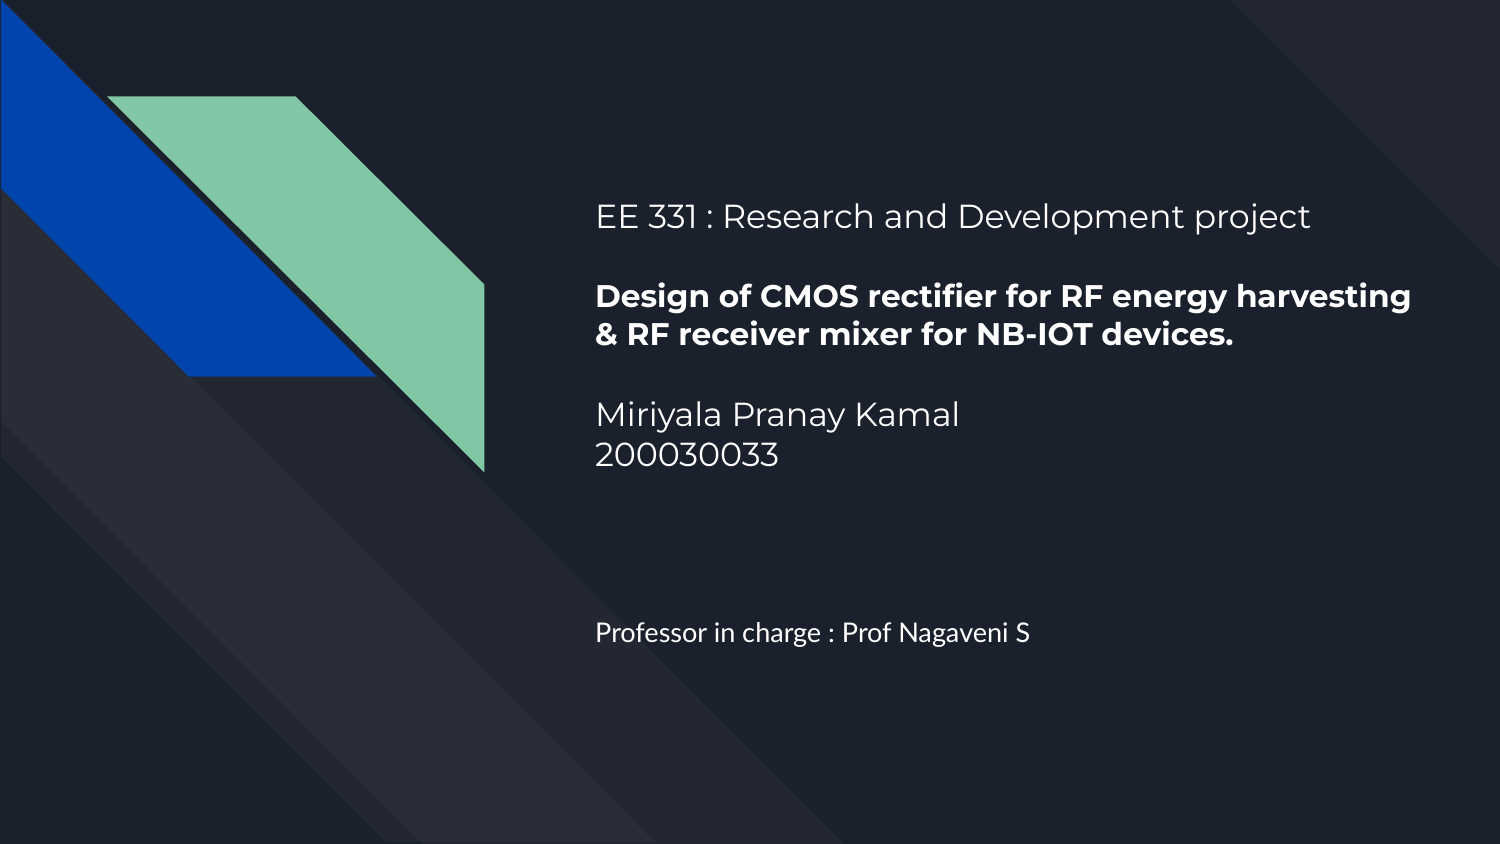

# EE 331 : Research and Development project

Design of CMOS rectifier for RF energy harvesting & RF receiver mixer for NB-IOT devices.

Miriyala Pranay Kamal
200030033

Professor in charge : Prof Nagaveni S